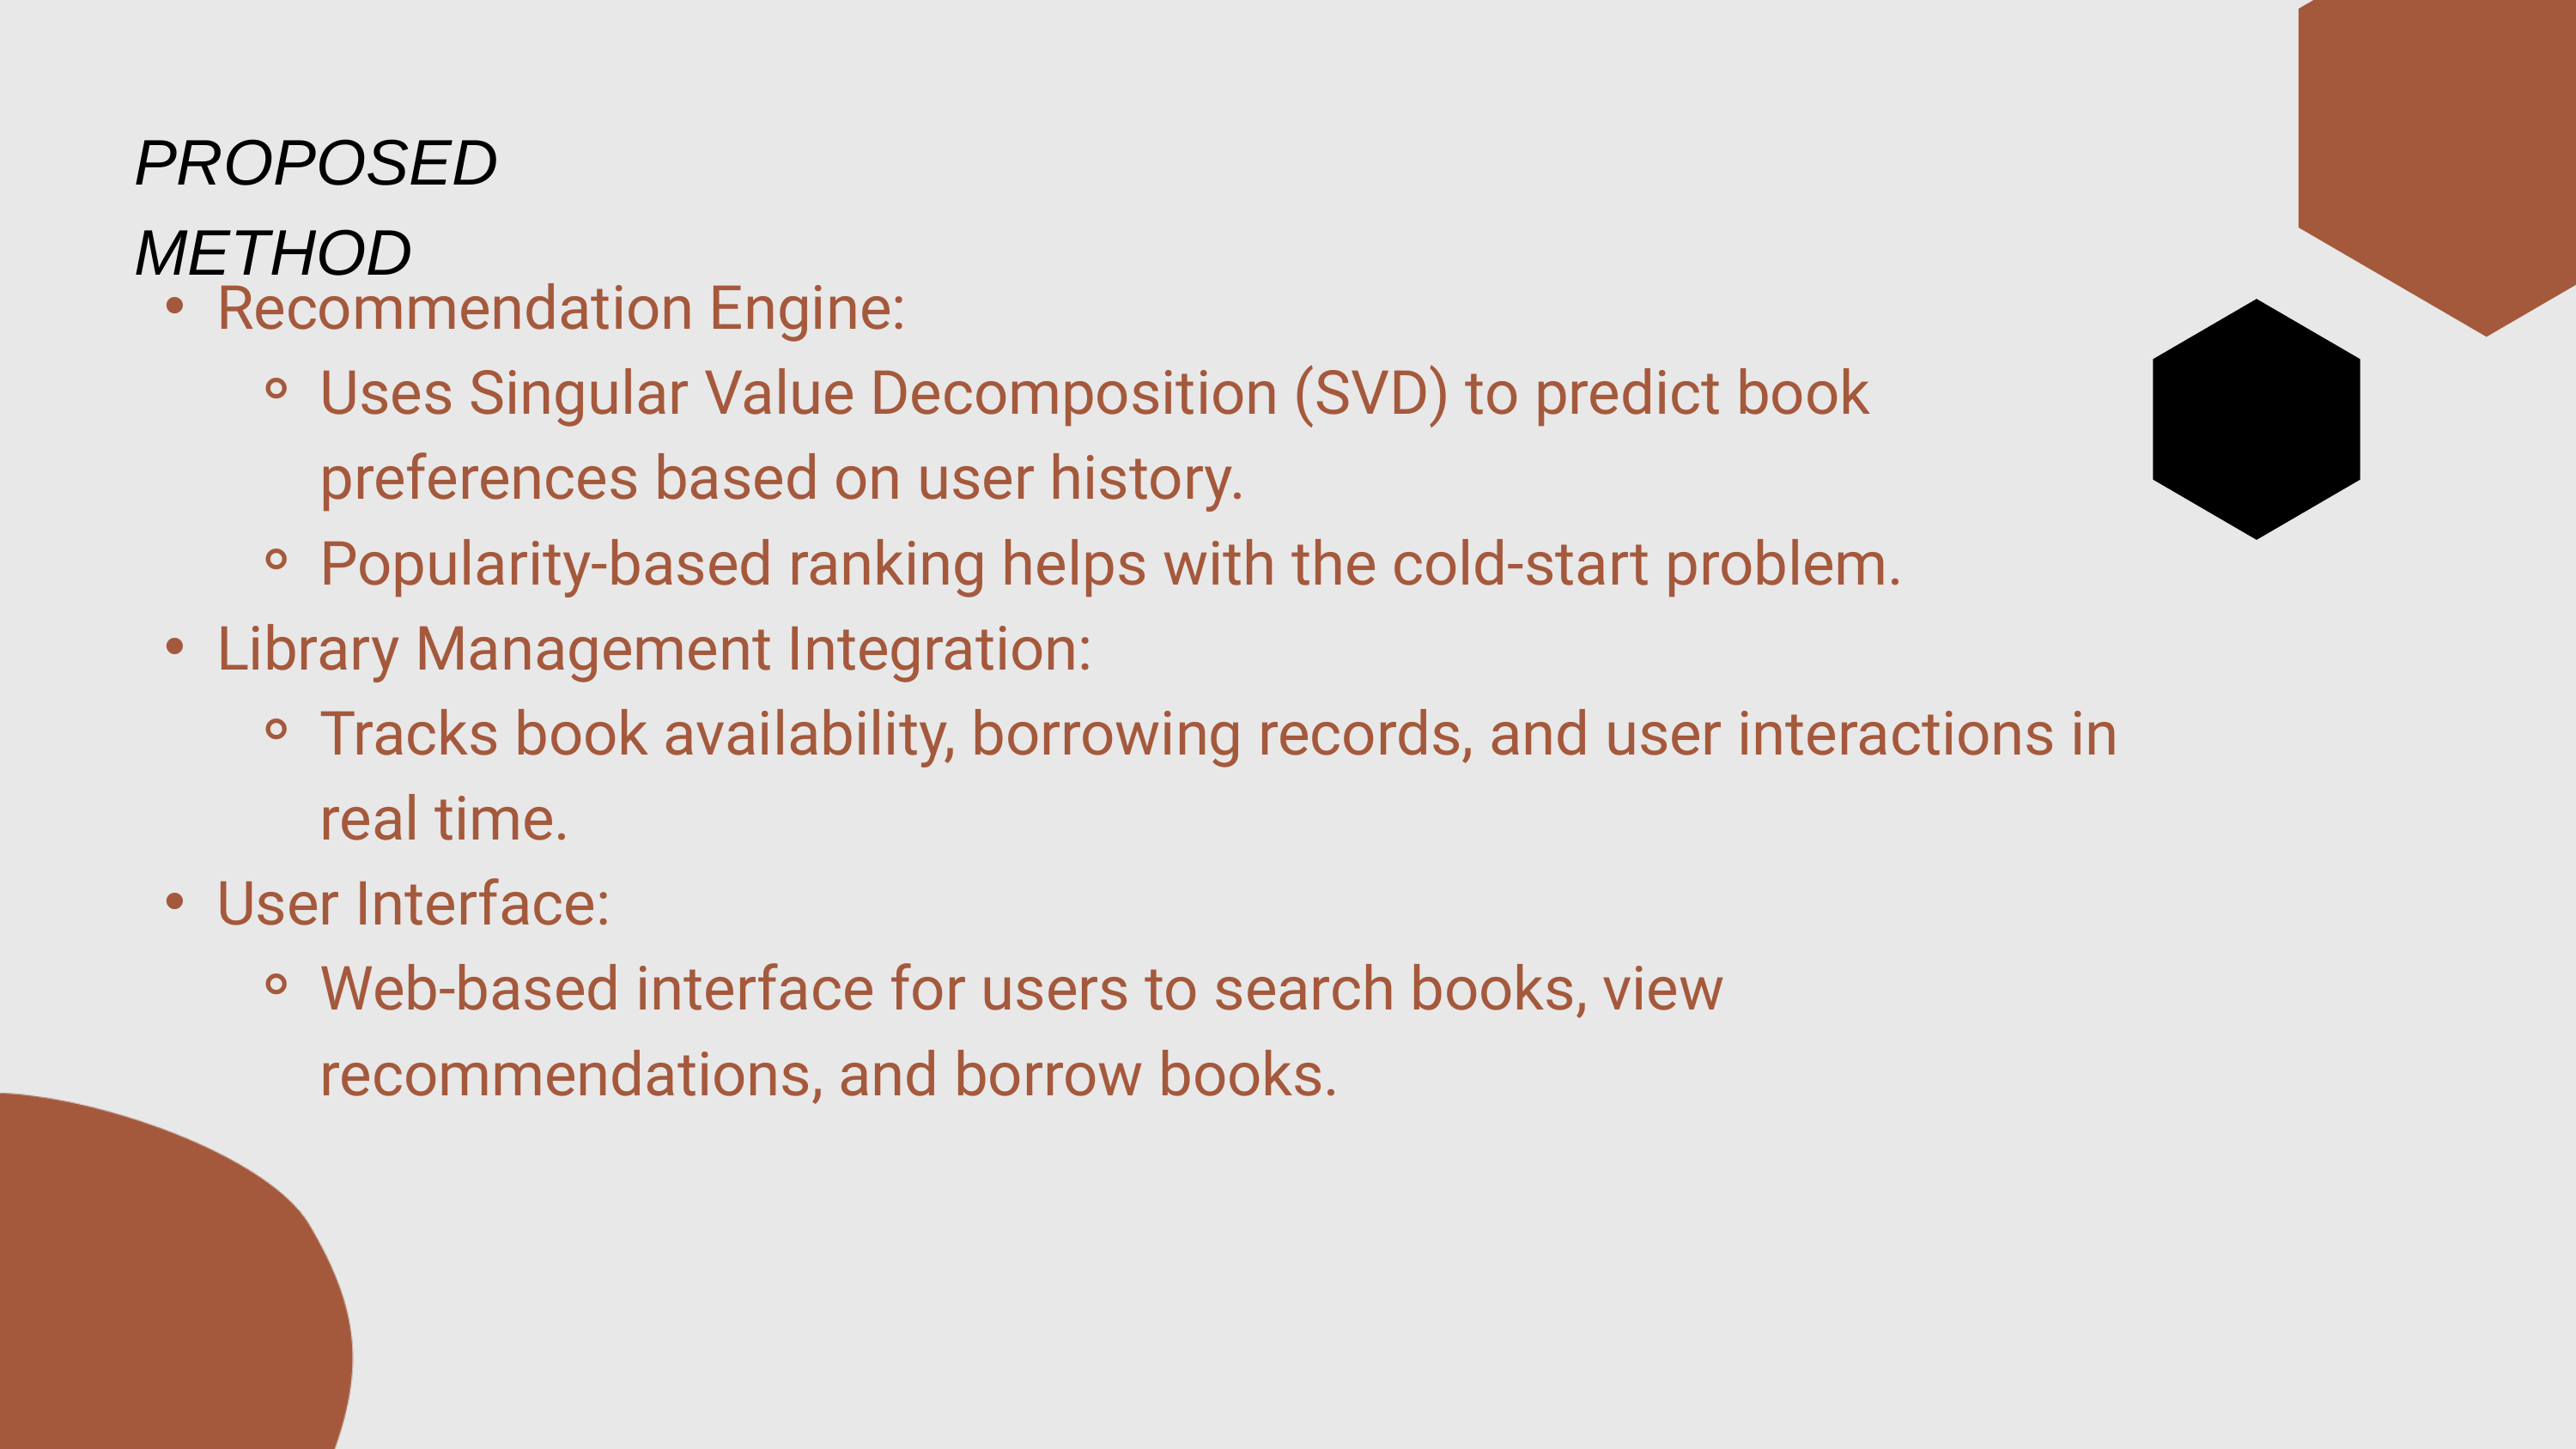

PROPOSED METHOD
Recommendation Engine:
Uses Singular Value Decomposition (SVD) to predict book preferences based on user history.
Popularity-based ranking helps with the cold-start problem.
Library Management Integration:
Tracks book availability, borrowing records, and user interactions in real time.
User Interface:
Web-based interface for users to search books, view recommendations, and borrow books.